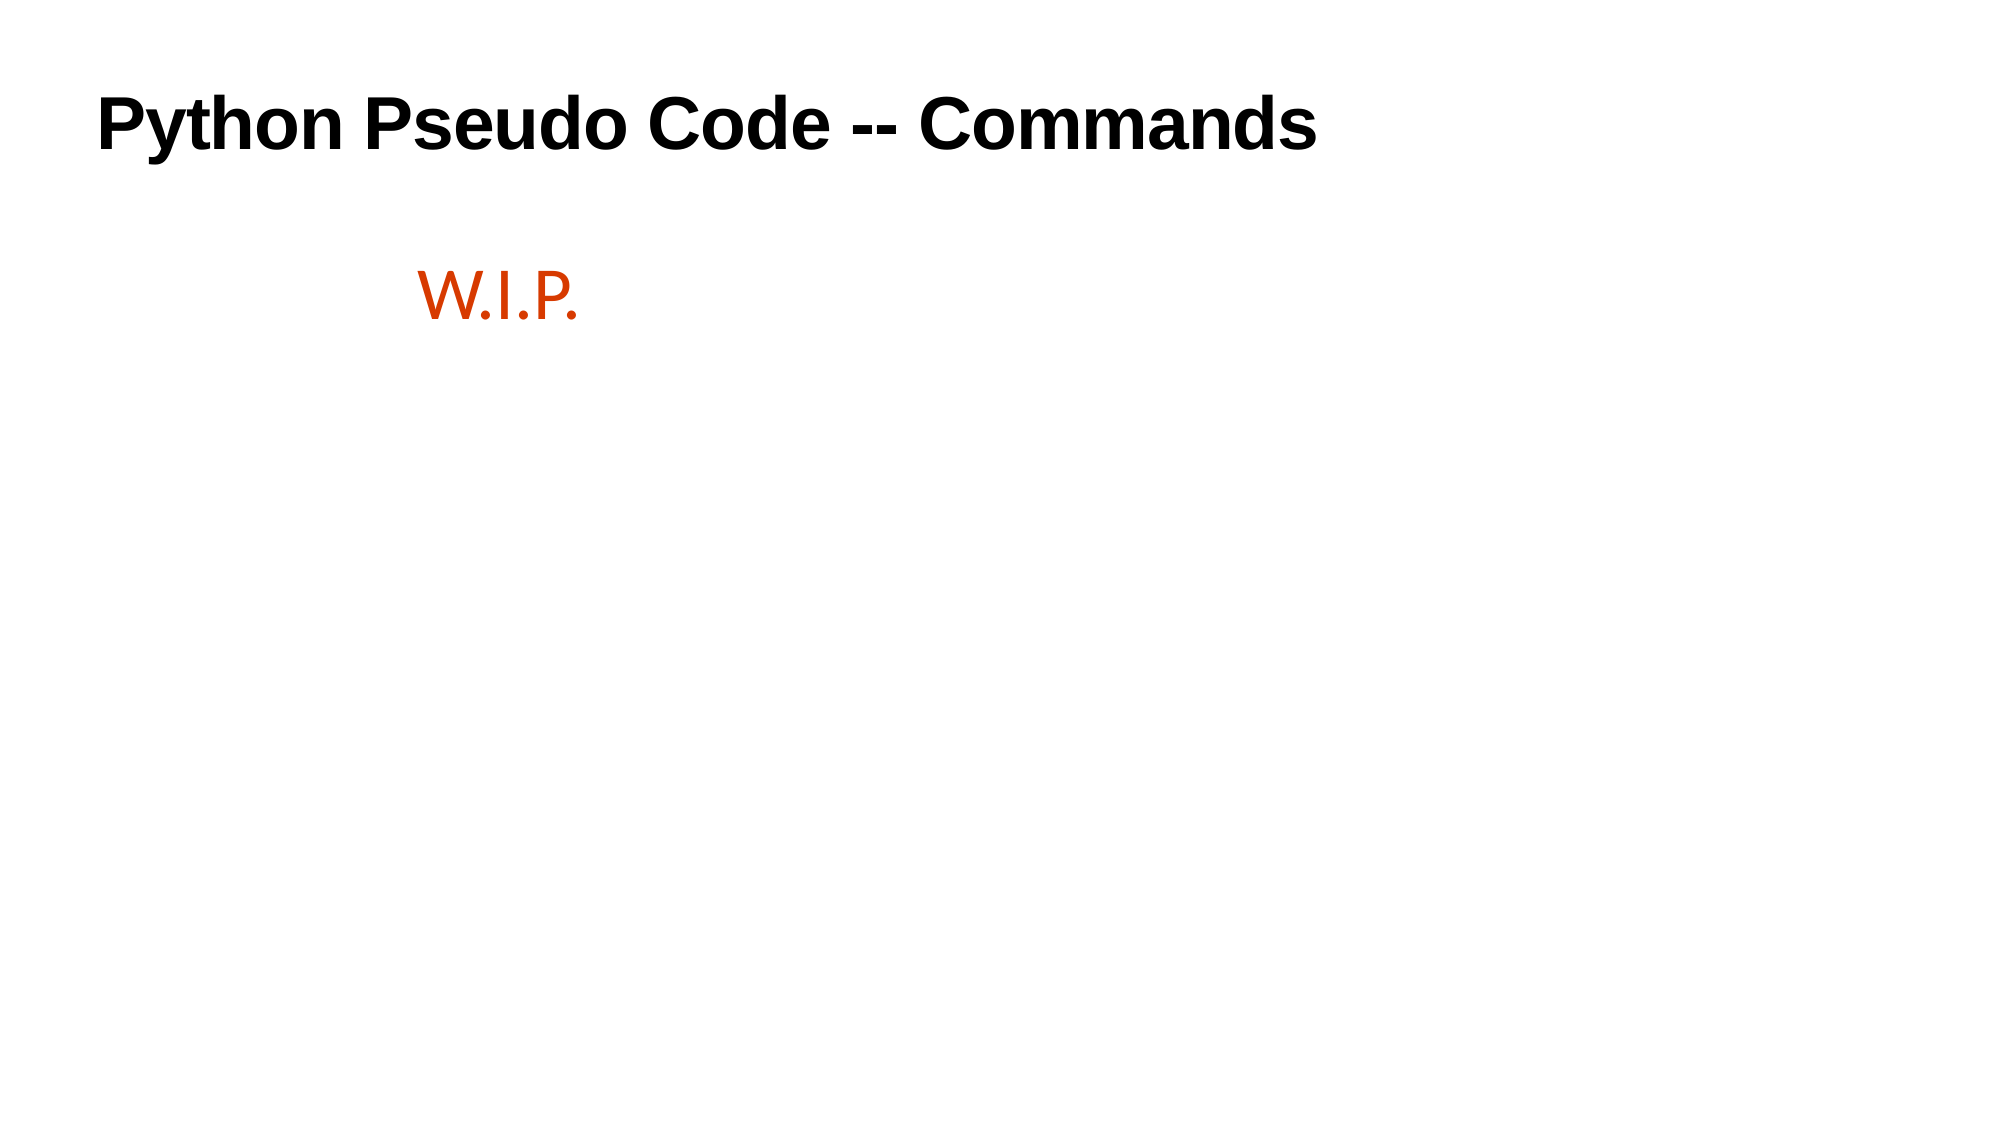

# Python Pseudo Code -- Commands
W.I.P.